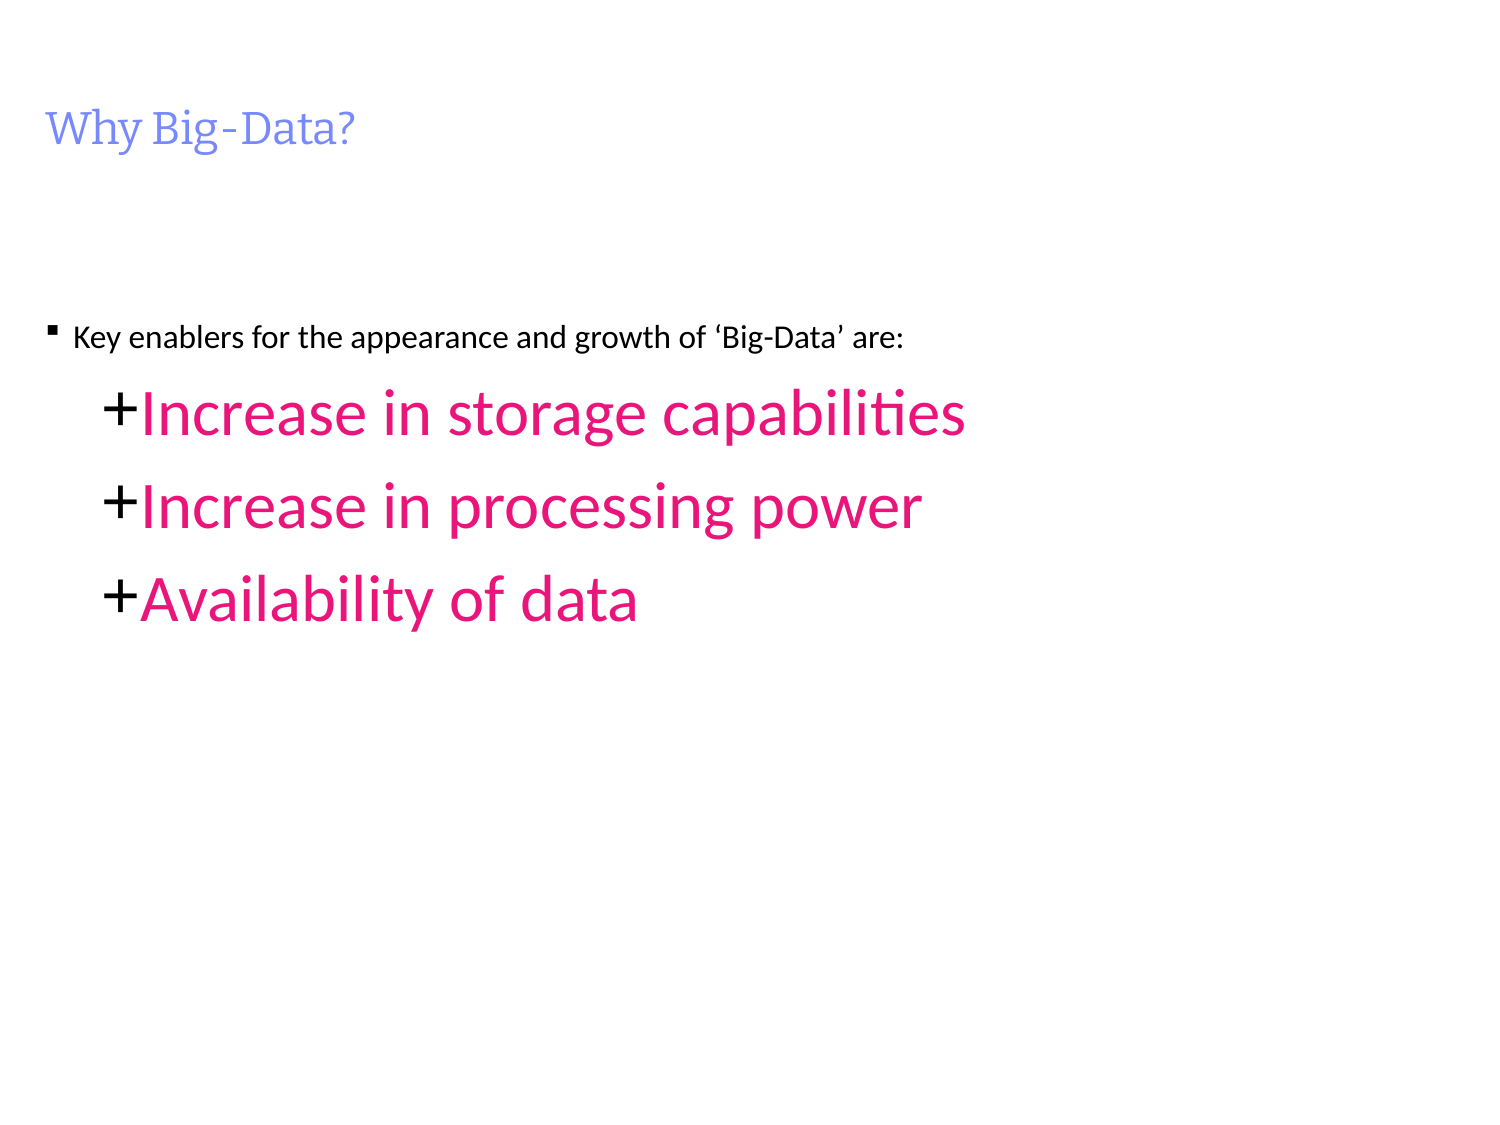

# Why Big-Data?
Key enablers for the appearance and growth of ‘Big-Data’ are:
Increase in storage capabilities
Increase in processing power
Availability of data